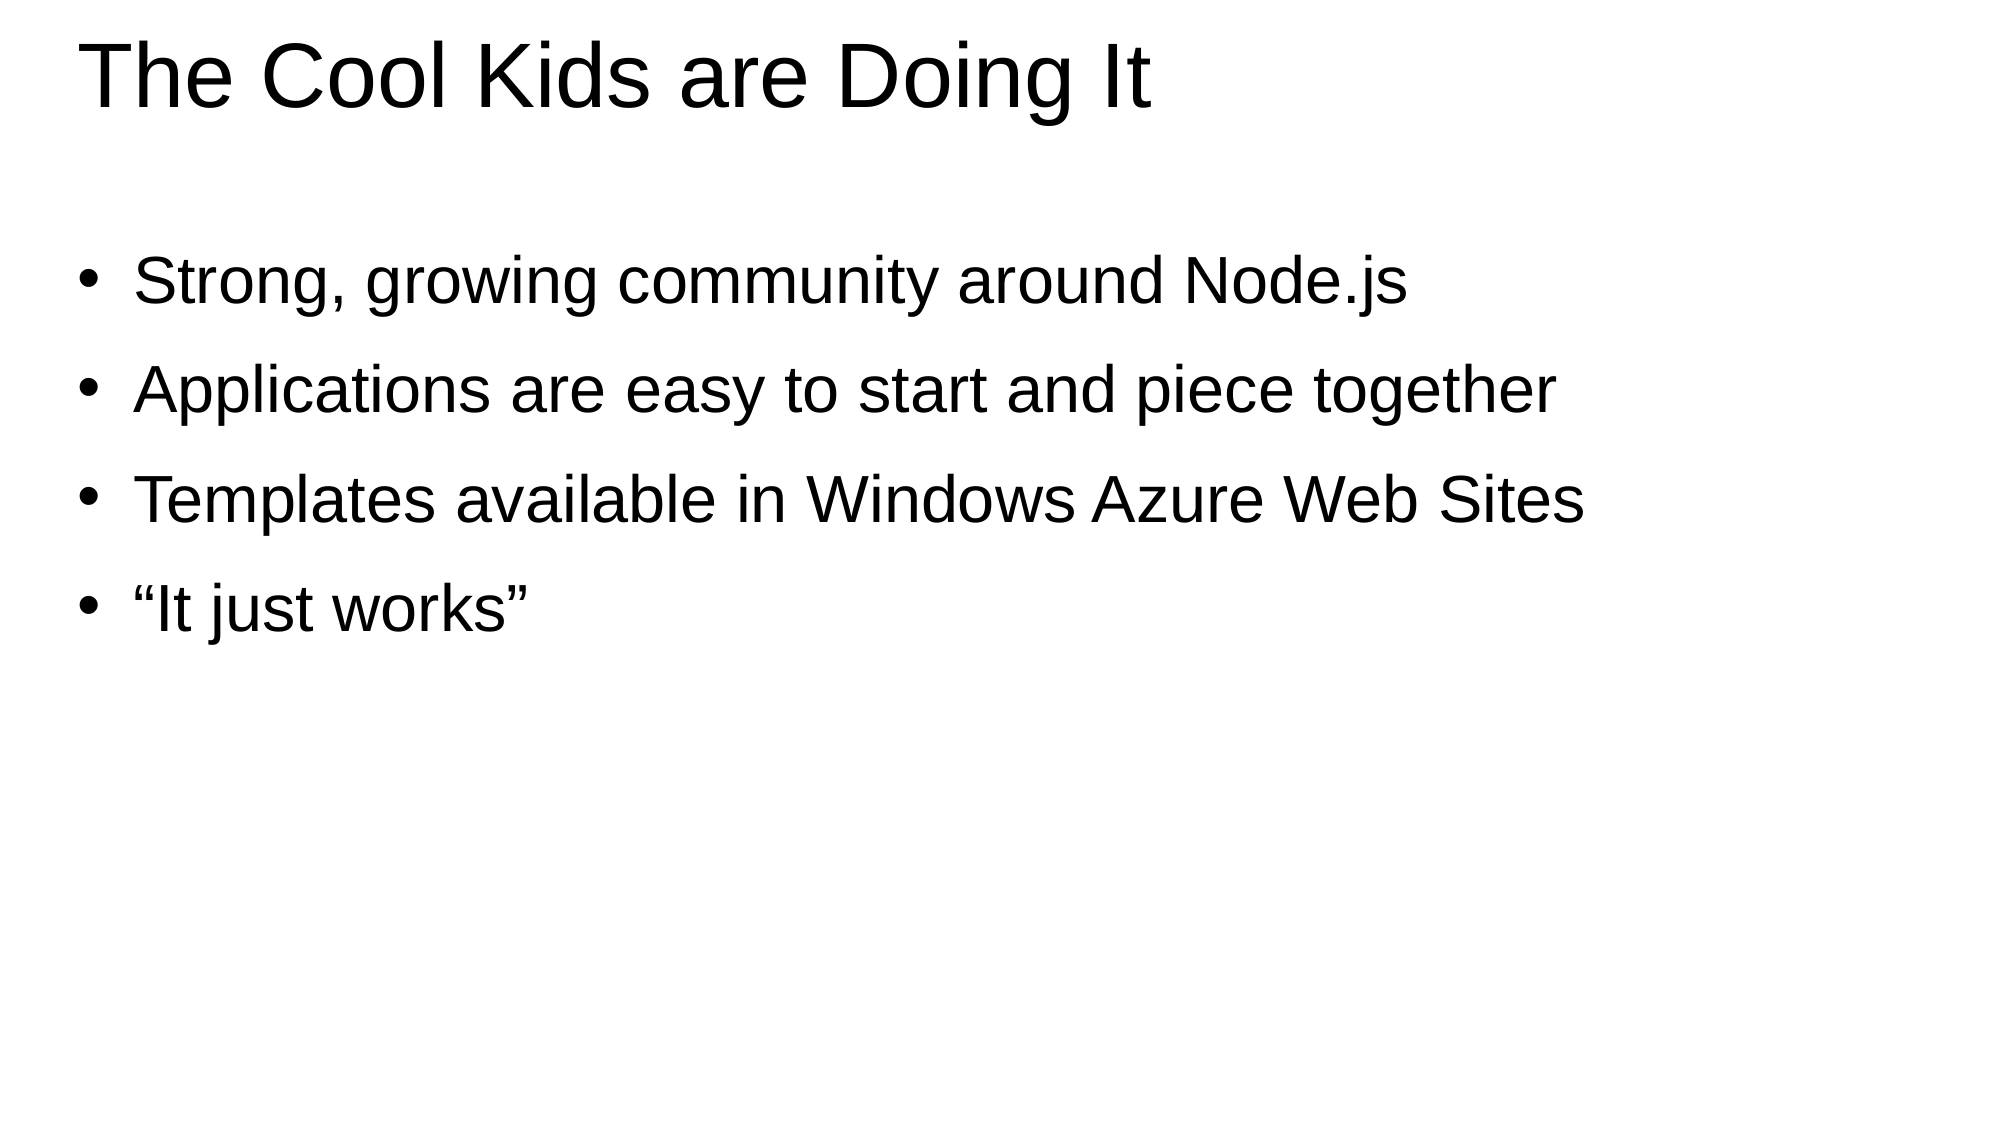

# The Cool Kids are Doing It
Strong, growing community around Node.js
Applications are easy to start and piece together
Templates available in Windows Azure Web Sites
“It just works”